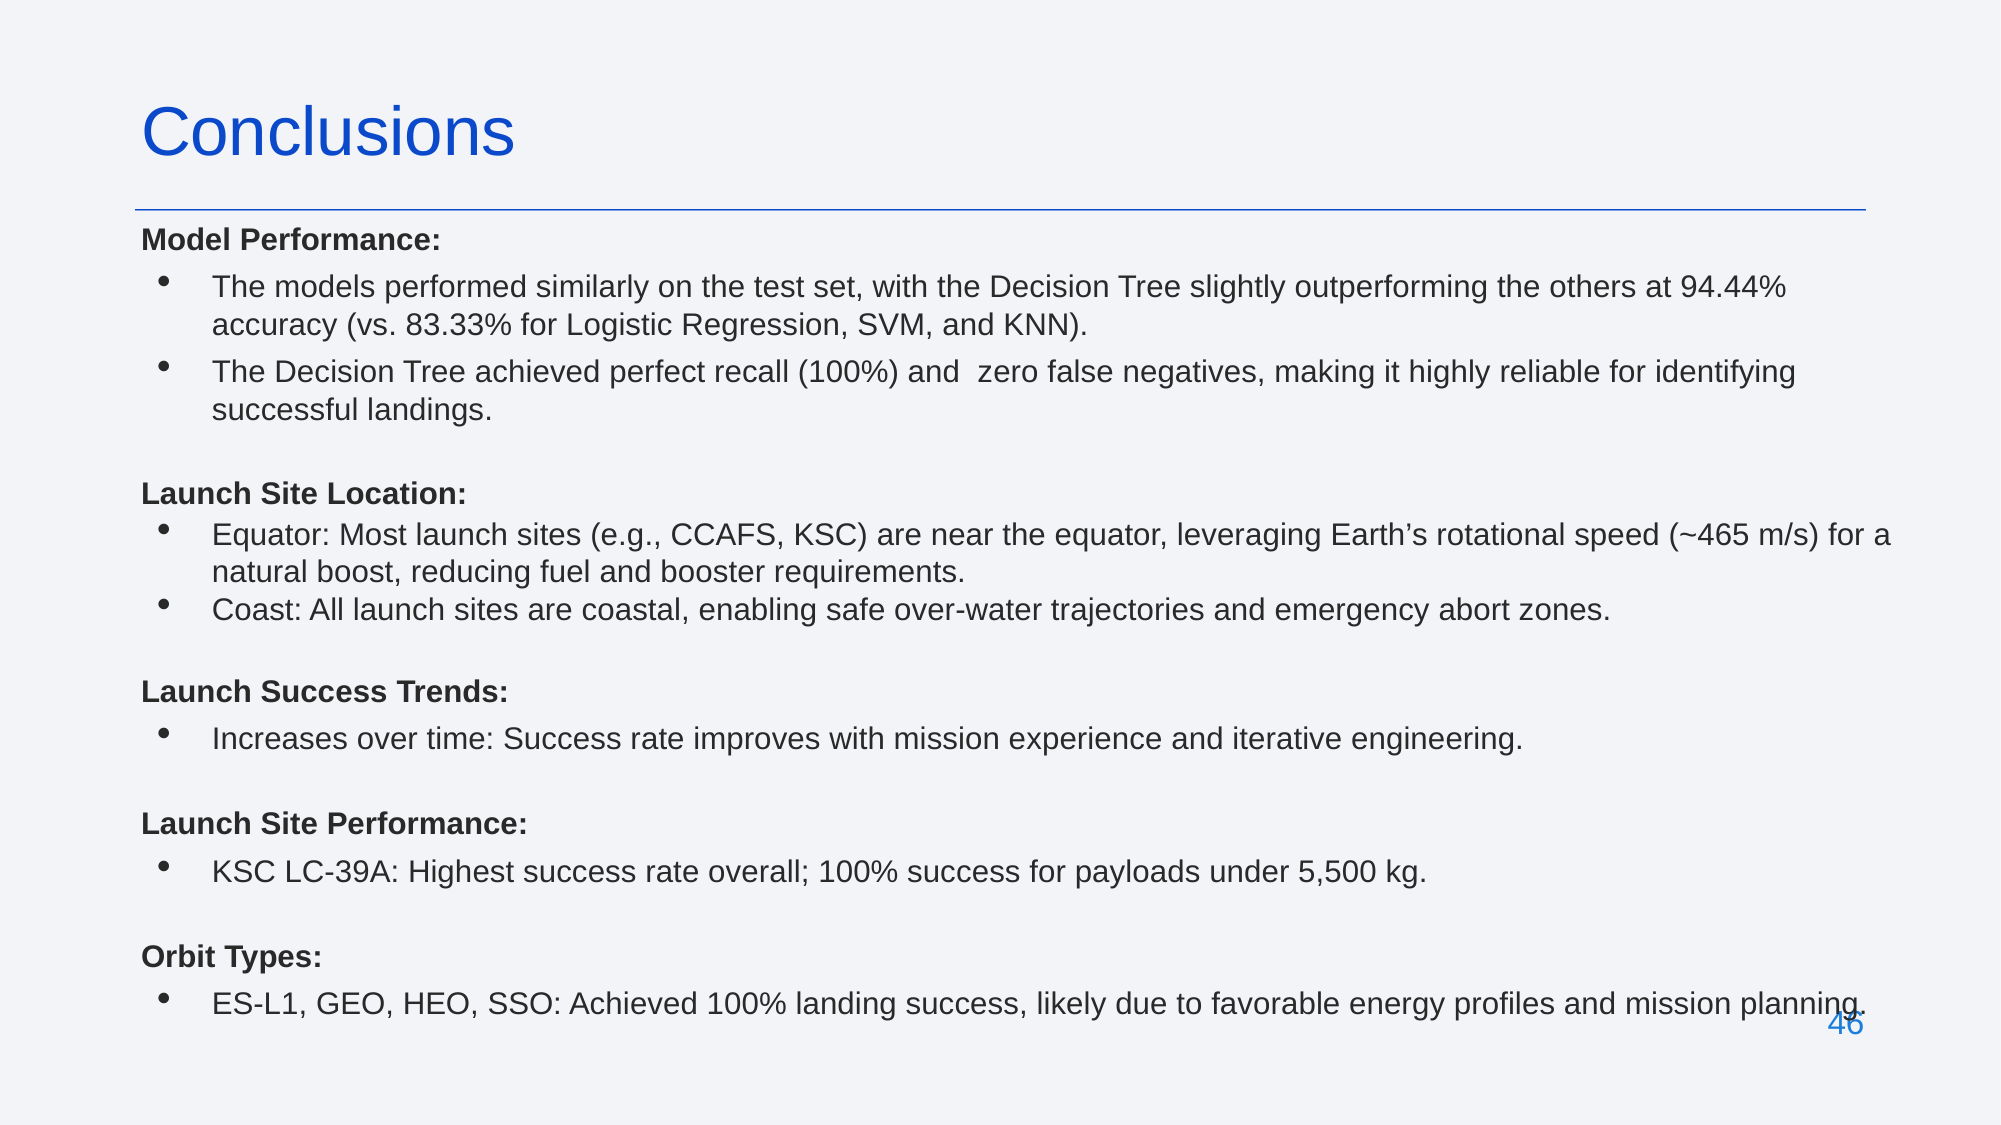

Conclusions
# Model Performance:
The models performed similarly on the test set, with the Decision Tree slightly outperforming the others at 94.44% accuracy (vs. 83.33% for Logistic Regression, SVM, and KNN).
The Decision Tree achieved perfect recall (100%) and  zero false negatives, making it highly reliable for identifying successful landings.
Launch Site Location:
Equator: Most launch sites (e.g., CCAFS, KSC) are near the equator, leveraging Earth’s rotational speed (~465 m/s) for a natural boost, reducing fuel and booster requirements.
Coast: All launch sites are coastal, enabling safe over-water trajectories and emergency abort zones.
Launch Success Trends:
Increases over time: Success rate improves with mission experience and iterative engineering.
Launch Site Performance:
KSC LC-39A: Highest success rate overall; 100% success for payloads under 5,500 kg.
Orbit Types:
ES-L1, GEO, HEO, SSO: Achieved 100% landing success, likely due to favorable energy profiles and mission planning.

46